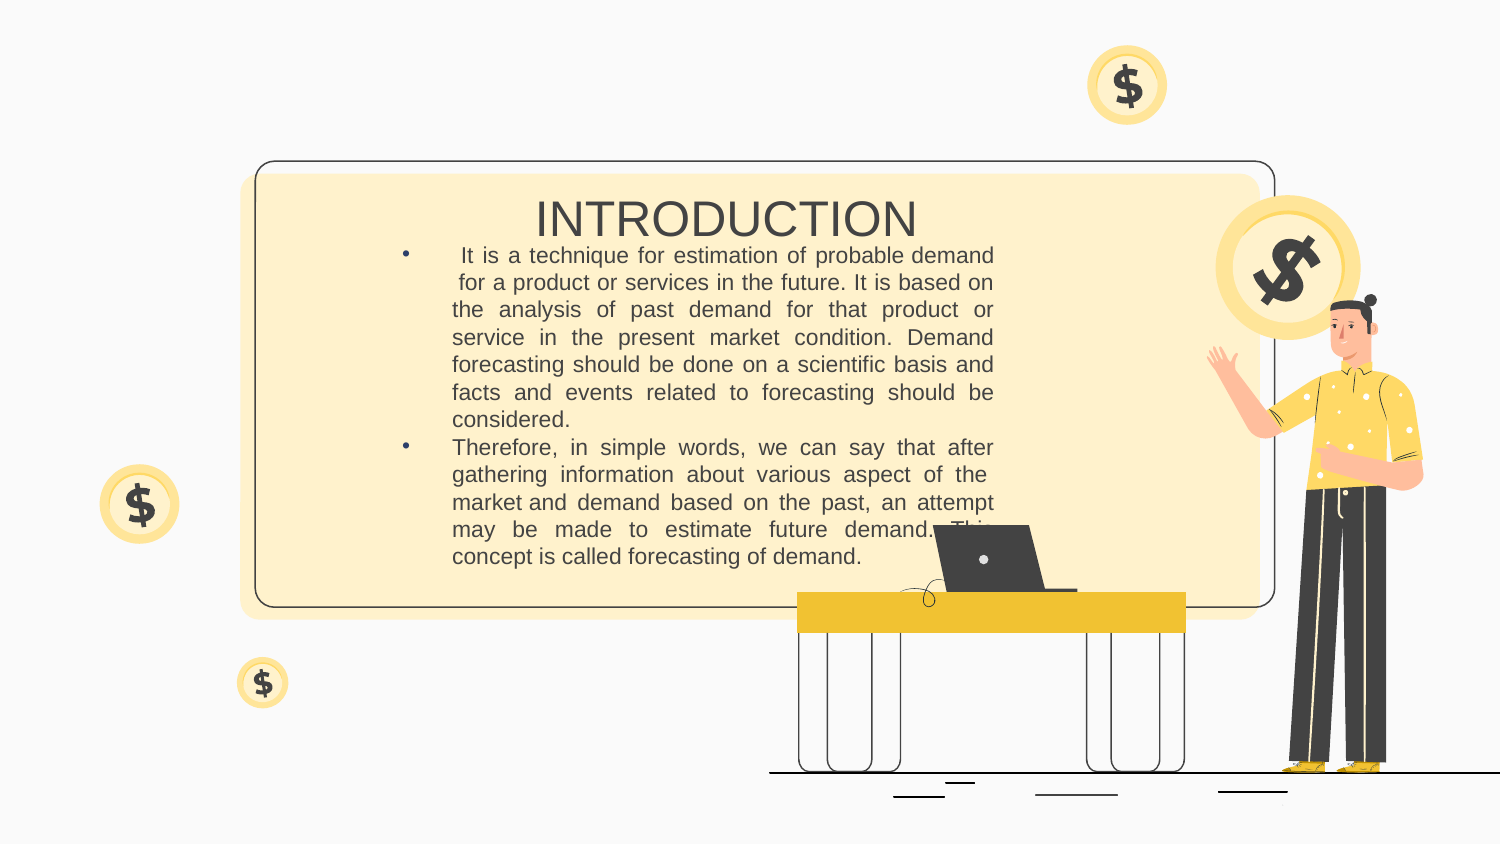

# INTRODUCTION
 It is a technique for estimation of probable demand for a product or services in the future. It is based on the analysis of past demand for that product or service in the present market condition. Demand forecasting should be done on a scientific basis and facts and events related to forecasting should be considered.
Therefore, in simple words, we can say that after gathering information about various aspect of the market and demand based on the past, an attempt may be made to estimate future demand. This concept is called forecasting of demand.